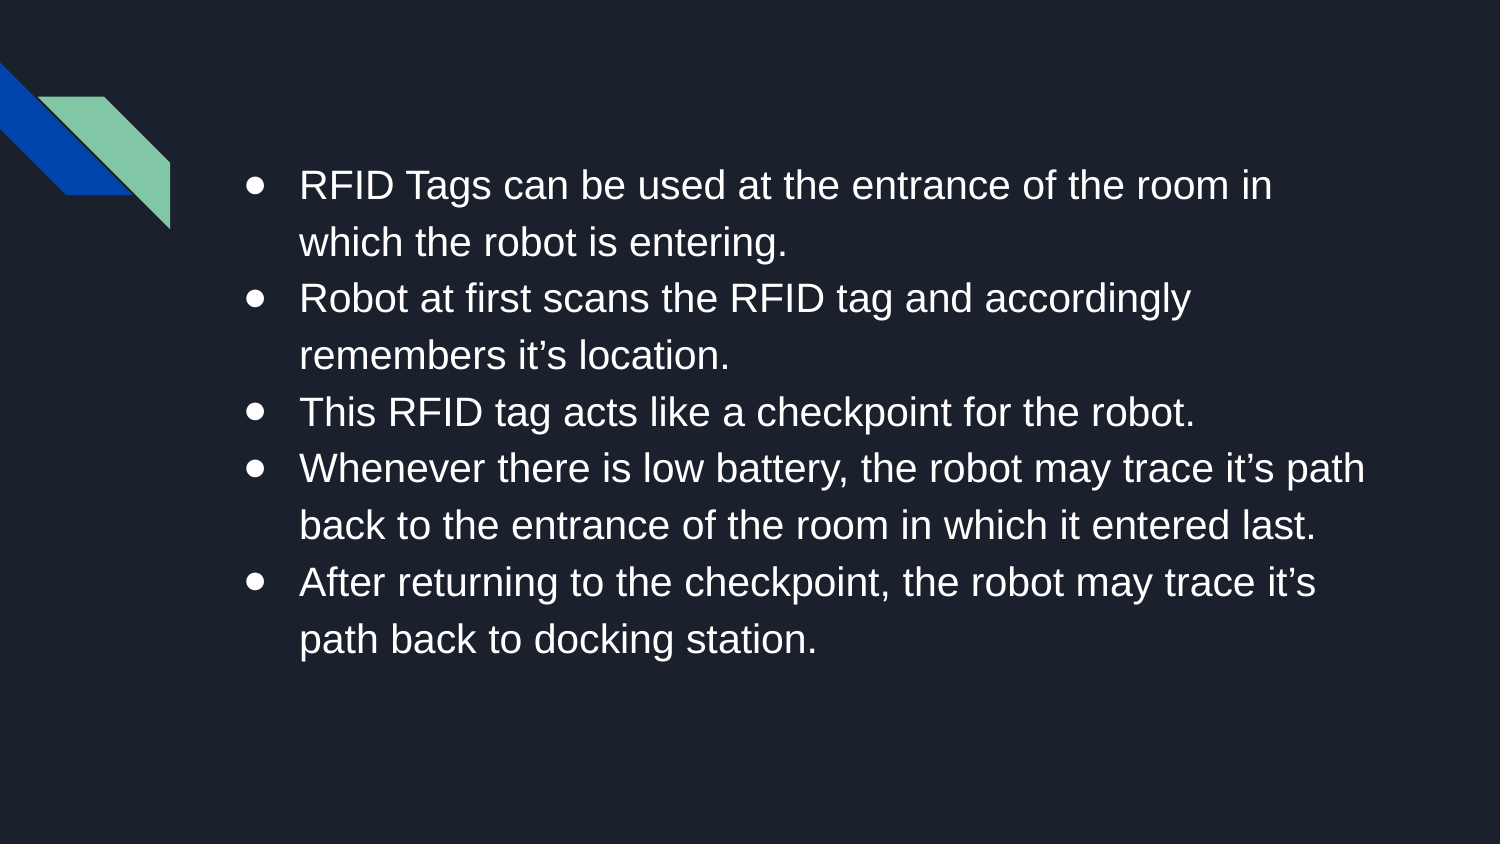

RFID Tags can be used at the entrance of the room in which the robot is entering.
Robot at first scans the RFID tag and accordingly remembers it’s location.
This RFID tag acts like a checkpoint for the robot.
Whenever there is low battery, the robot may trace it’s path back to the entrance of the room in which it entered last.
After returning to the checkpoint, the robot may trace it’s path back to docking station.